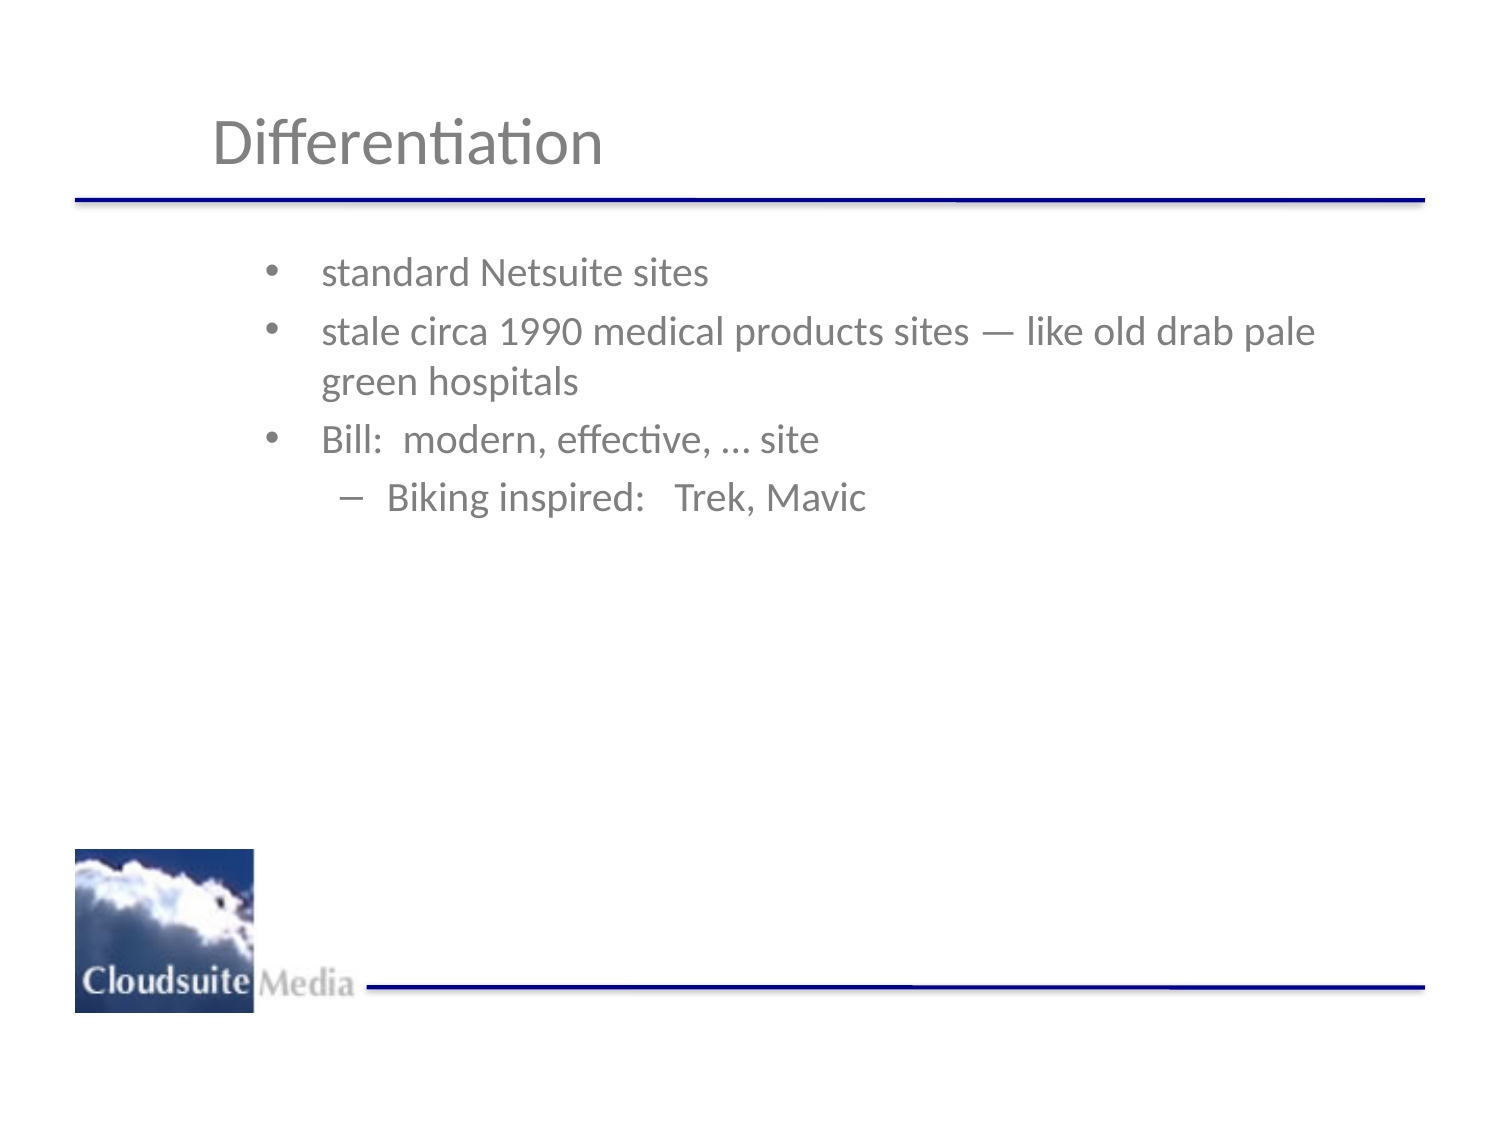

# Differentiation
standard Netsuite sites
stale circa 1990 medical products sites — like old drab pale green hospitals
Bill:  modern, effective, … site
Biking inspired:   Trek, Mavic